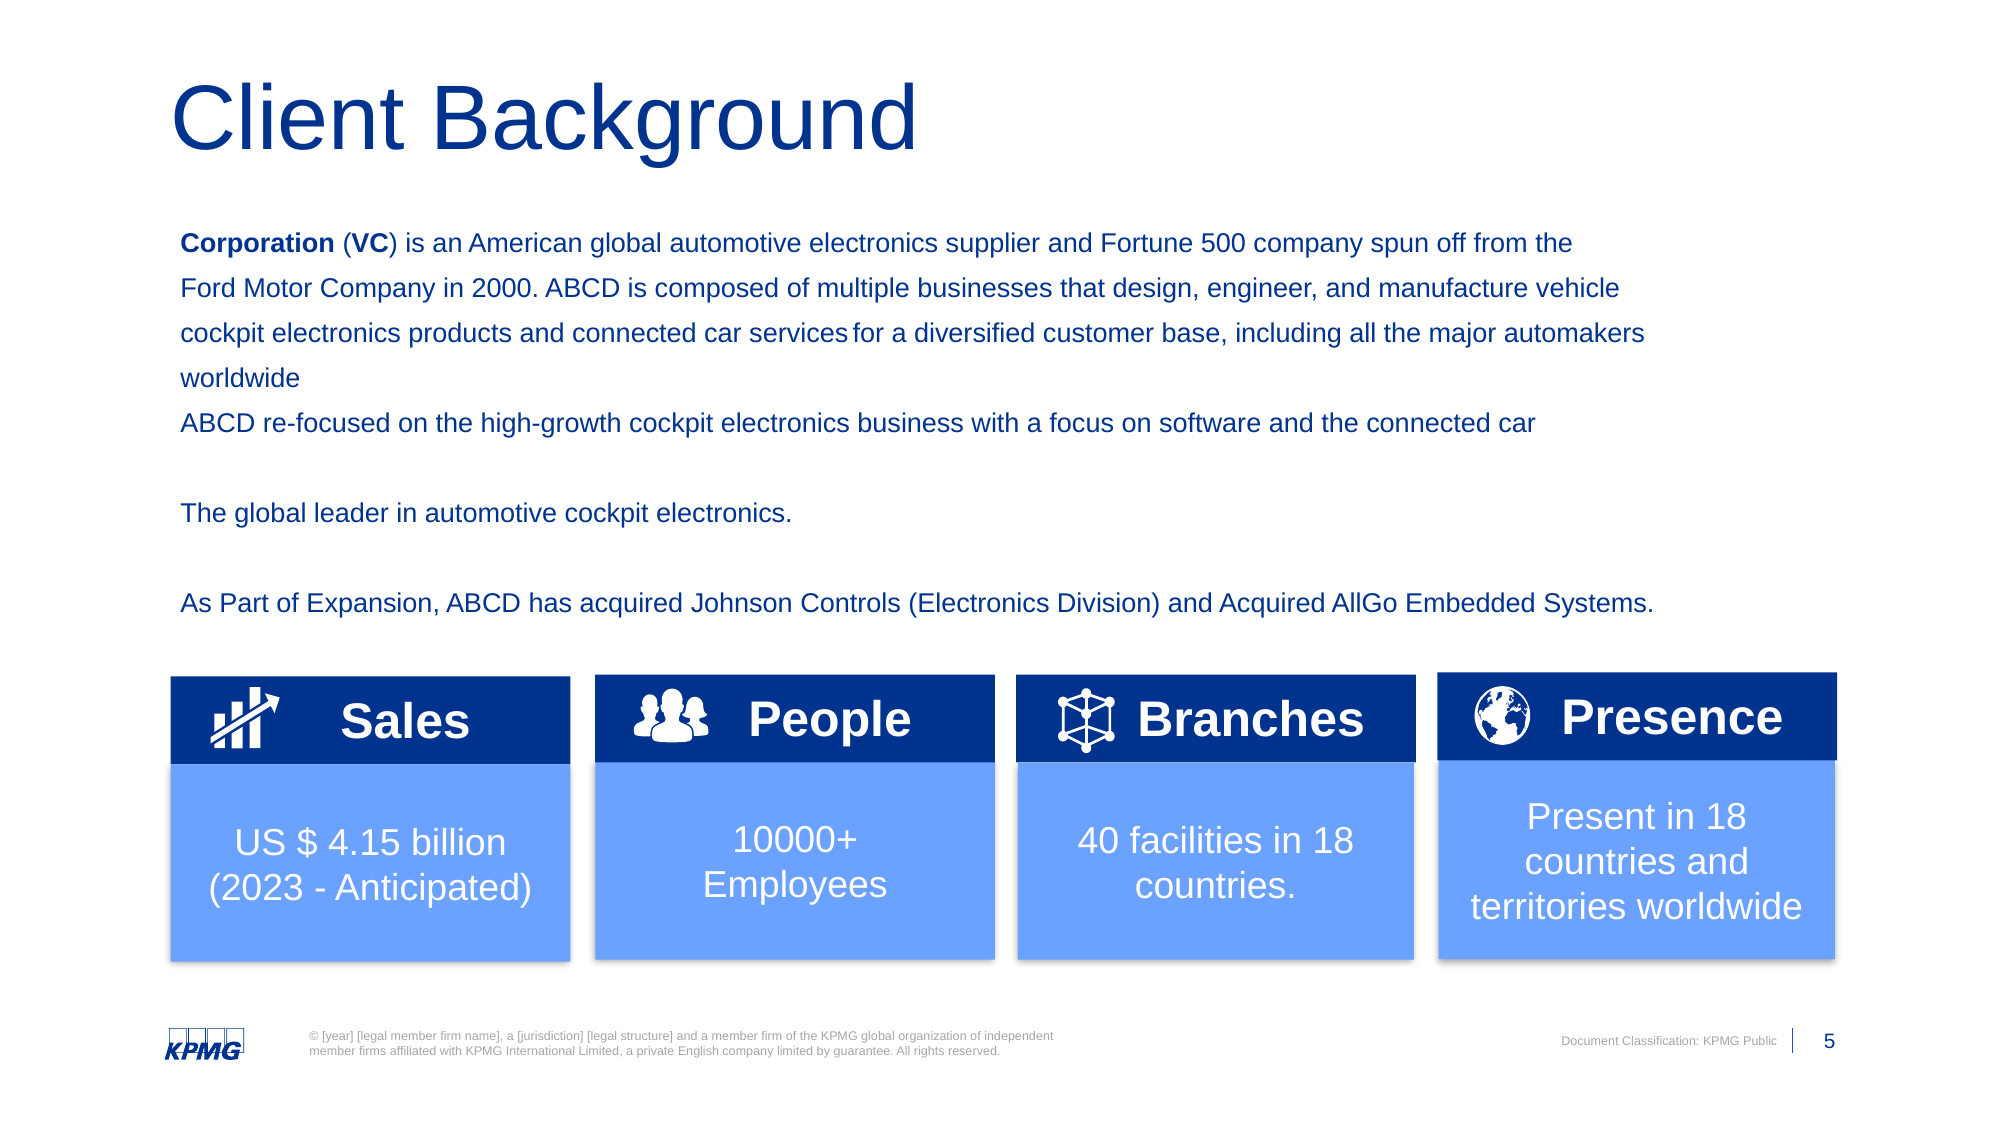

Client Background
Corporation (VC) is an American global automotive electronics supplier and Fortune 500 company spun off from the
Ford Motor Company in 2000. ABCD is composed of multiple businesses that design, engineer, and manufacture vehicle
cockpit electronics products and connected car services for a diversified customer base, including all the major automakers
worldwide
ABCD re-focused on the high-growth cockpit electronics business with a focus on software and the connected car

The global leader in automotive cockpit electronics.

As Part of Expansion, ABCD has acquired Johnson Controls (Electronics Division) and Acquired AllGo Embedded Systems.

Presence
Branches
People
Sales

Present in 18 countries and territories worldwide
10000+
Employees
40 facilities in 18 countries.
US $ 4.15 billion (2023 - Anticipated)